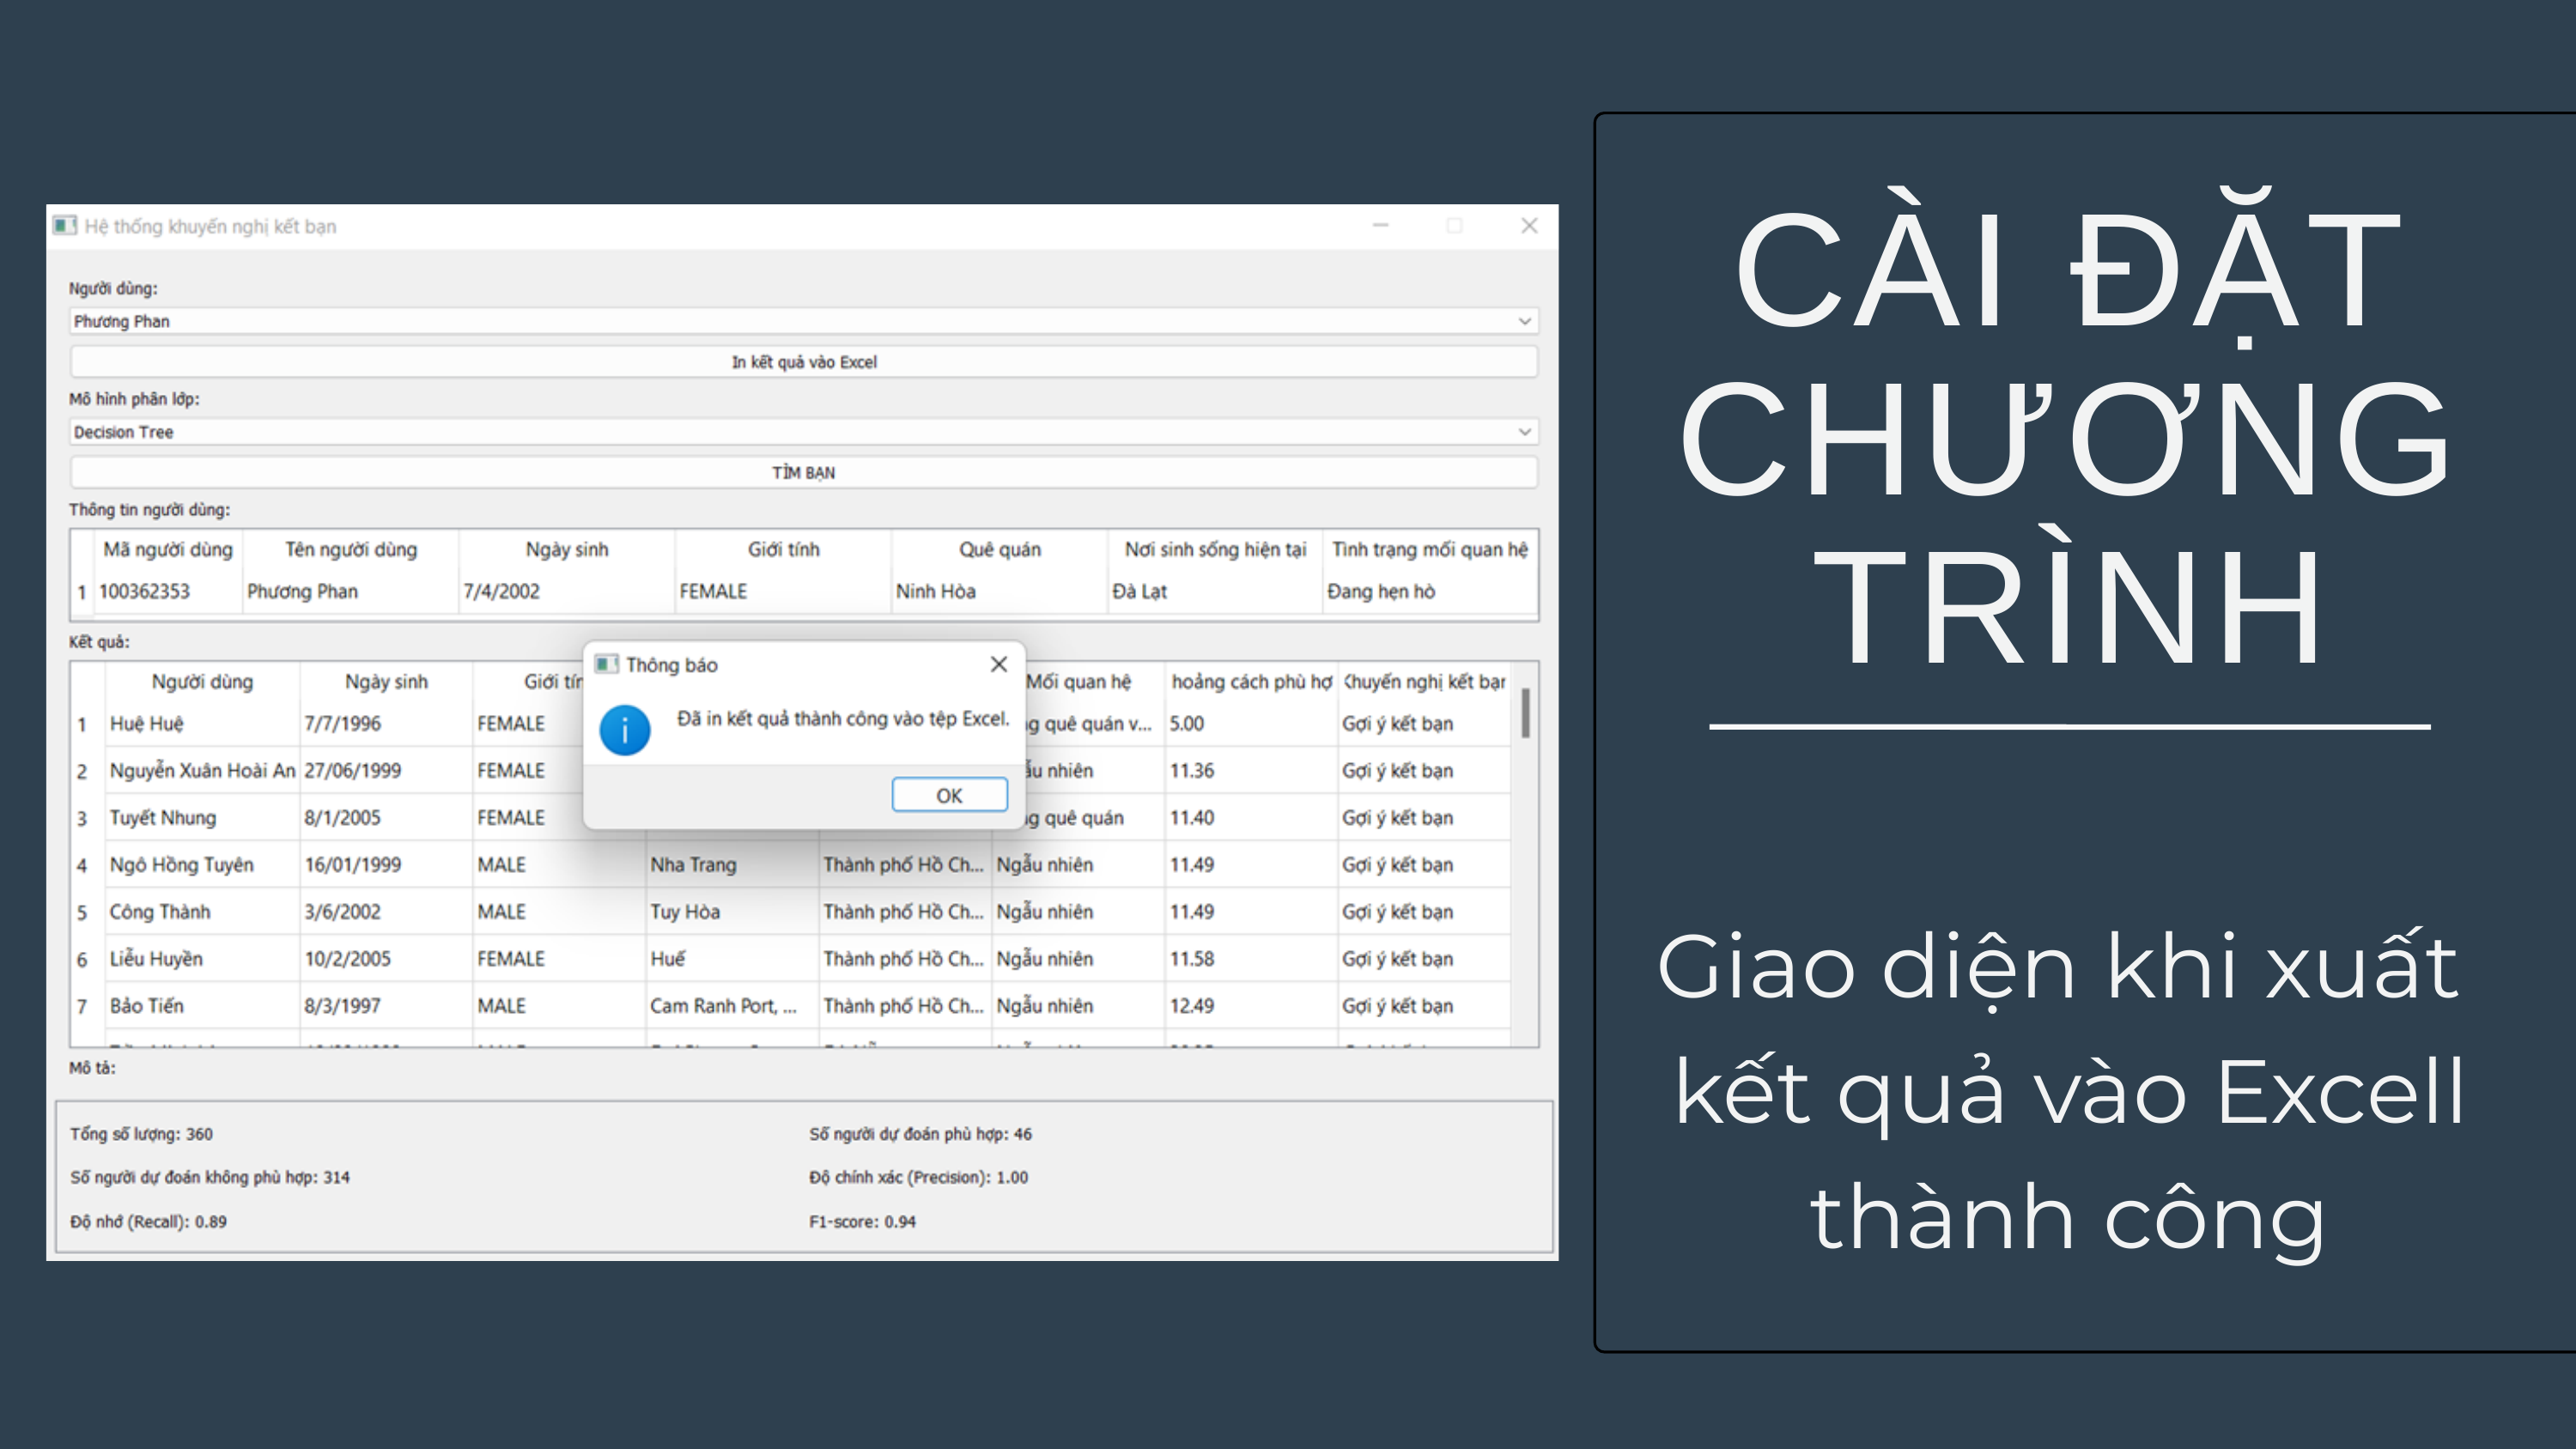

CÀI ĐẶT CHƯƠNG TRÌNH

Giao diện khi xuất
kết quả vào Excell
thành công